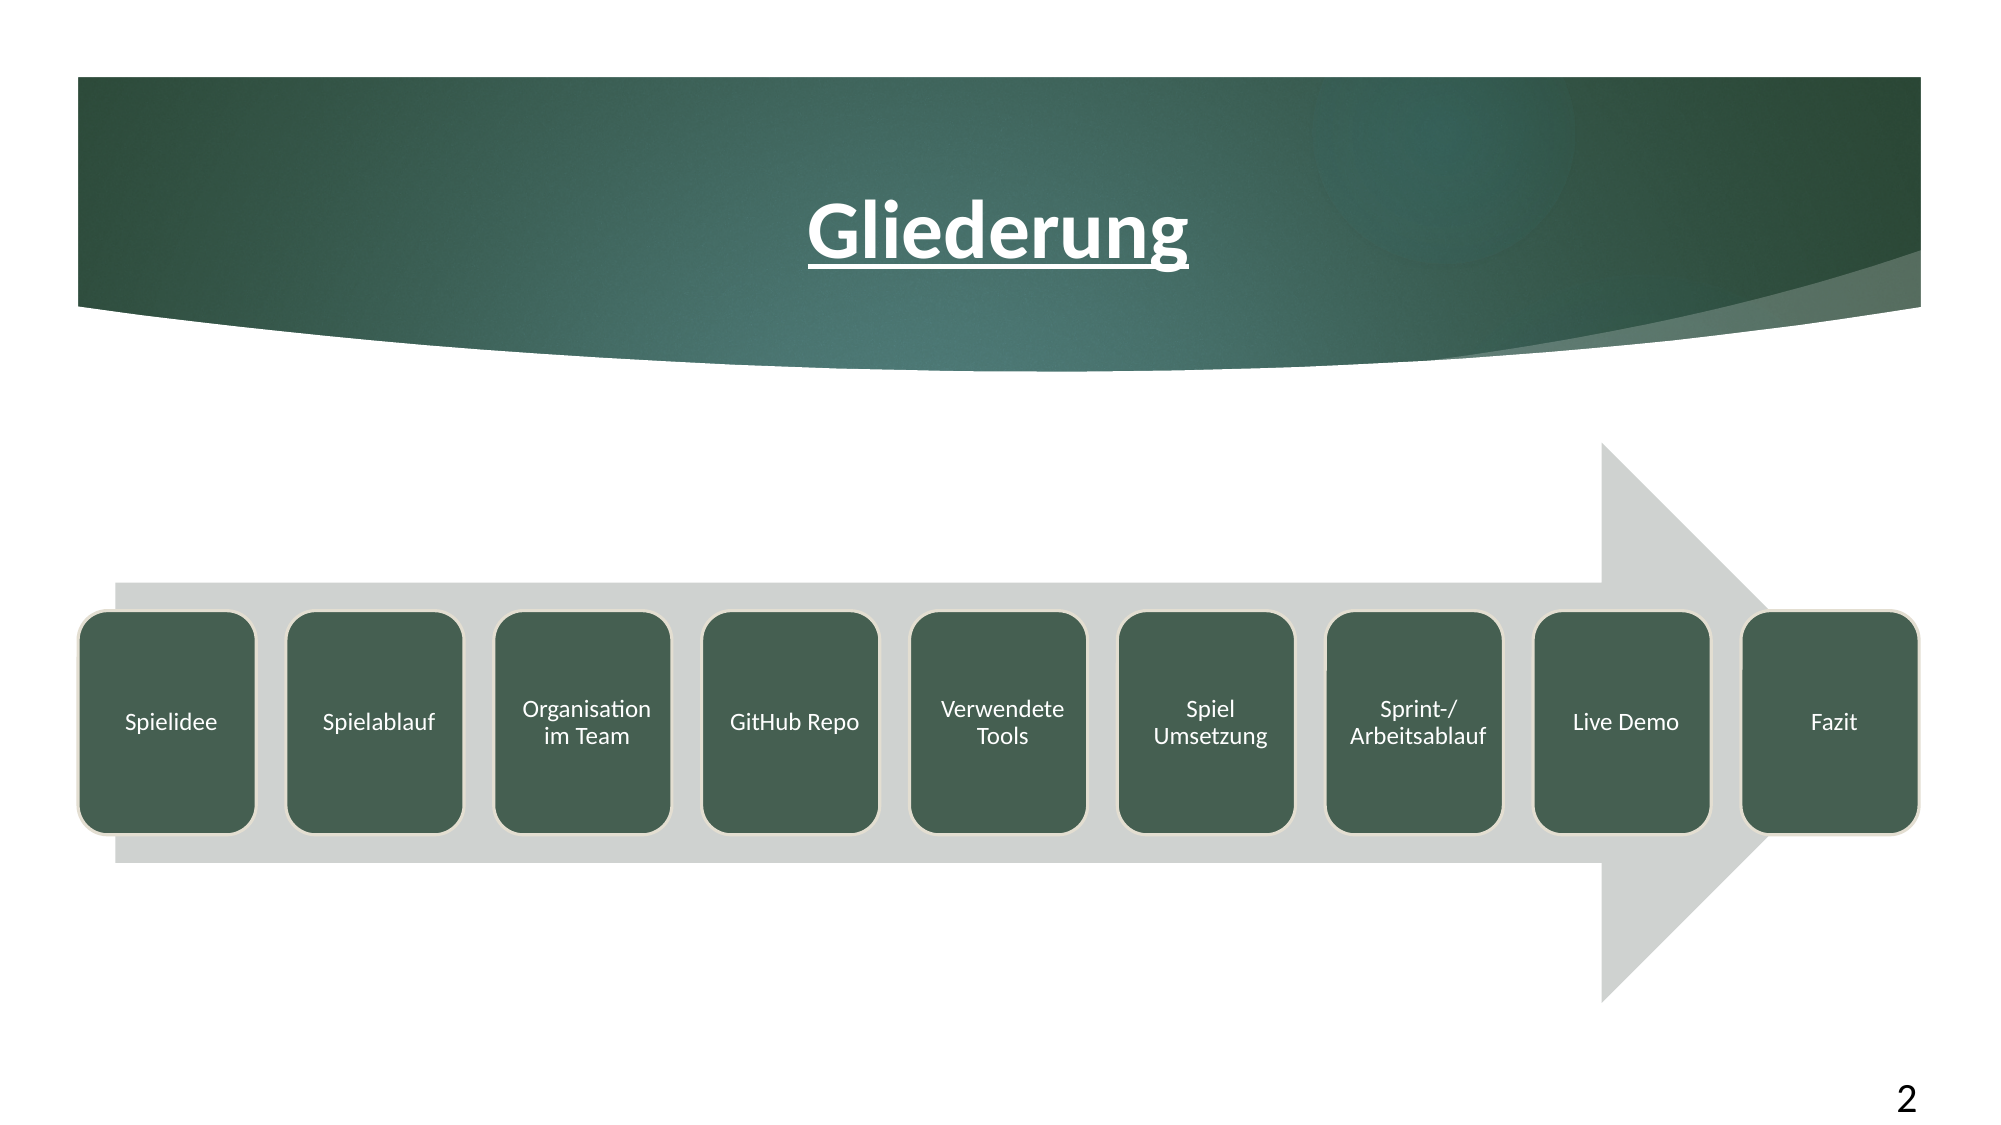

# Gliederung
Spielidee
Spielablauf
Organisation im Team
GitHub Repo
Verwendete Tools
Spiel Umsetzung
Sprint-/Arbeitsablauf
Live Demo
Fazit
2